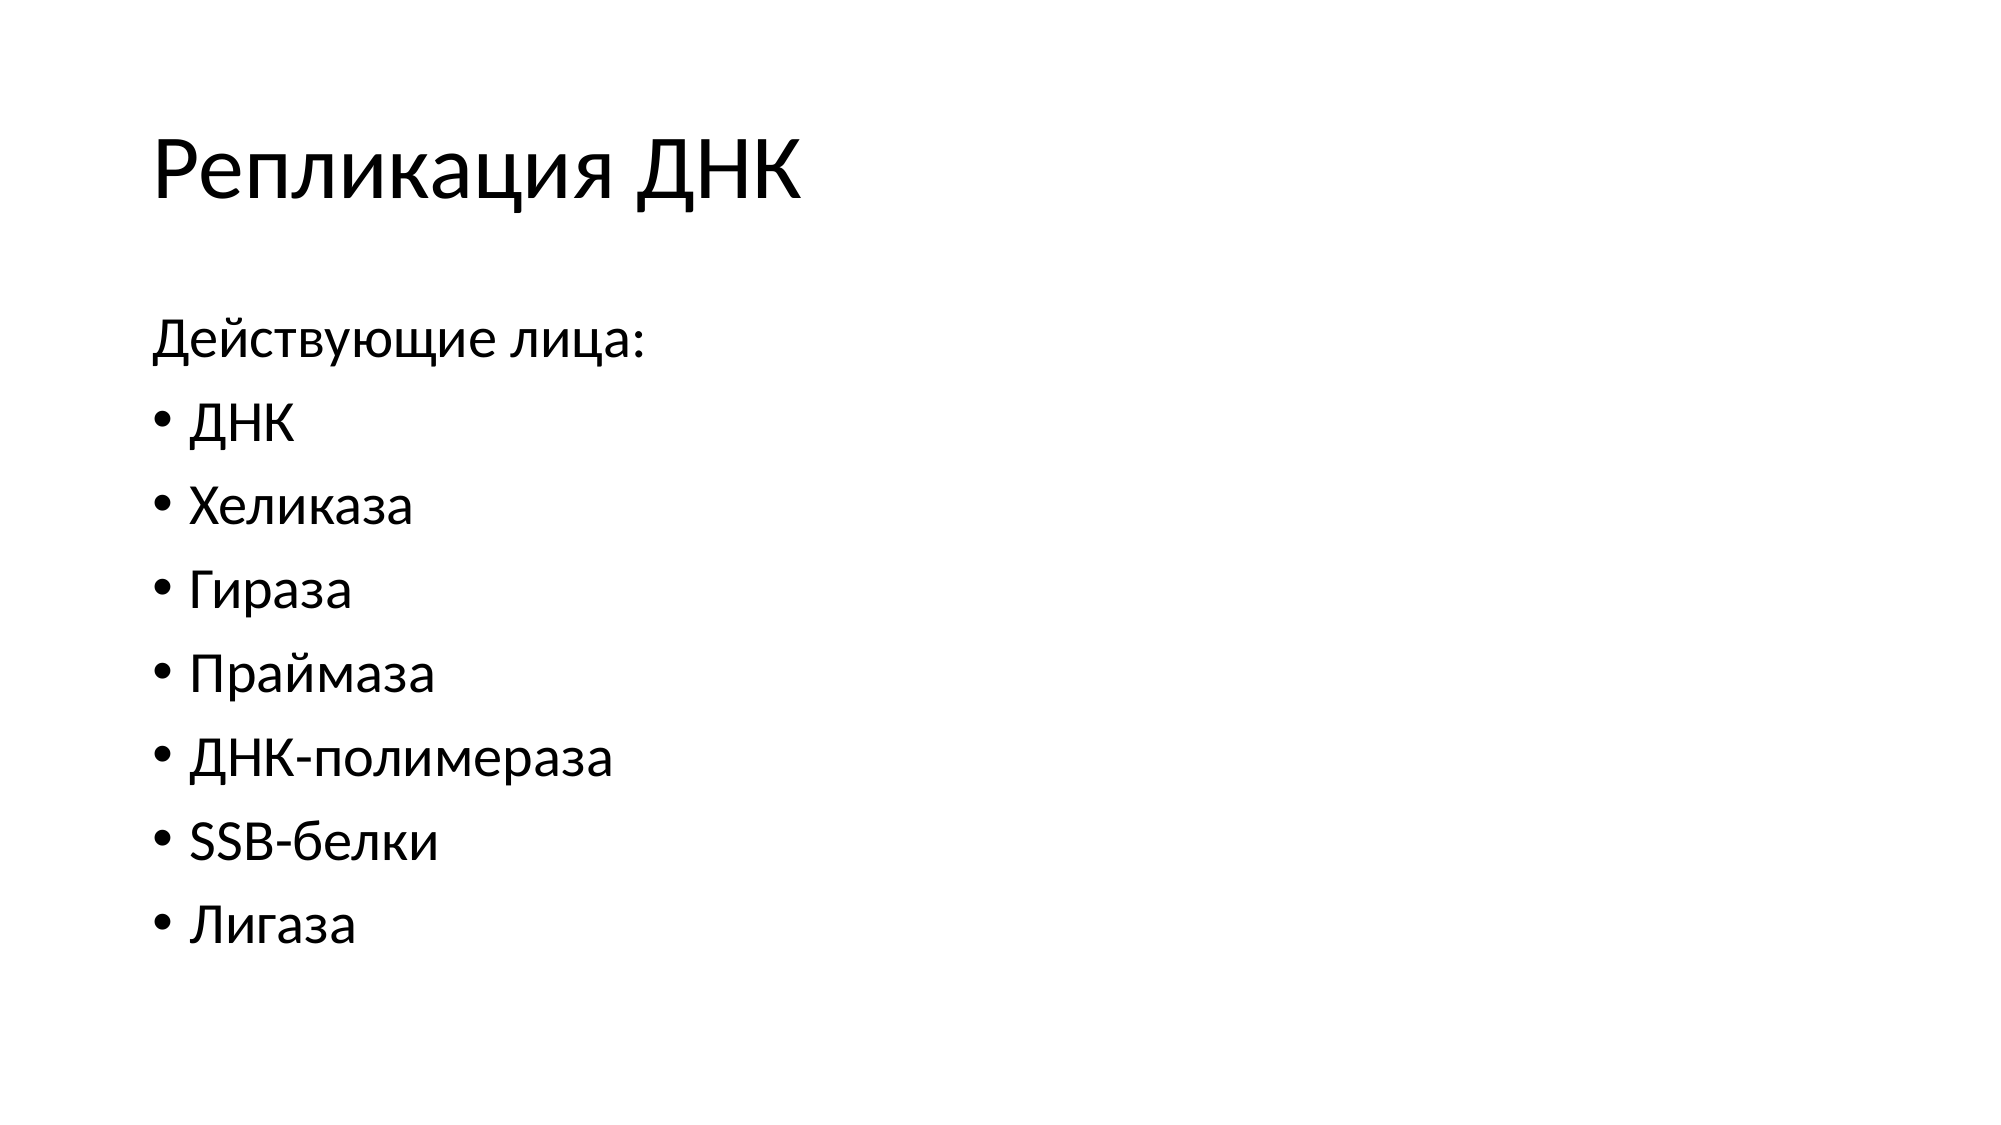

# Репликация ДНК
Действующие лица:
ДНК
Хеликаза
Гираза
Праймаза
ДНК-полимераза
SSB-белки
Лигаза